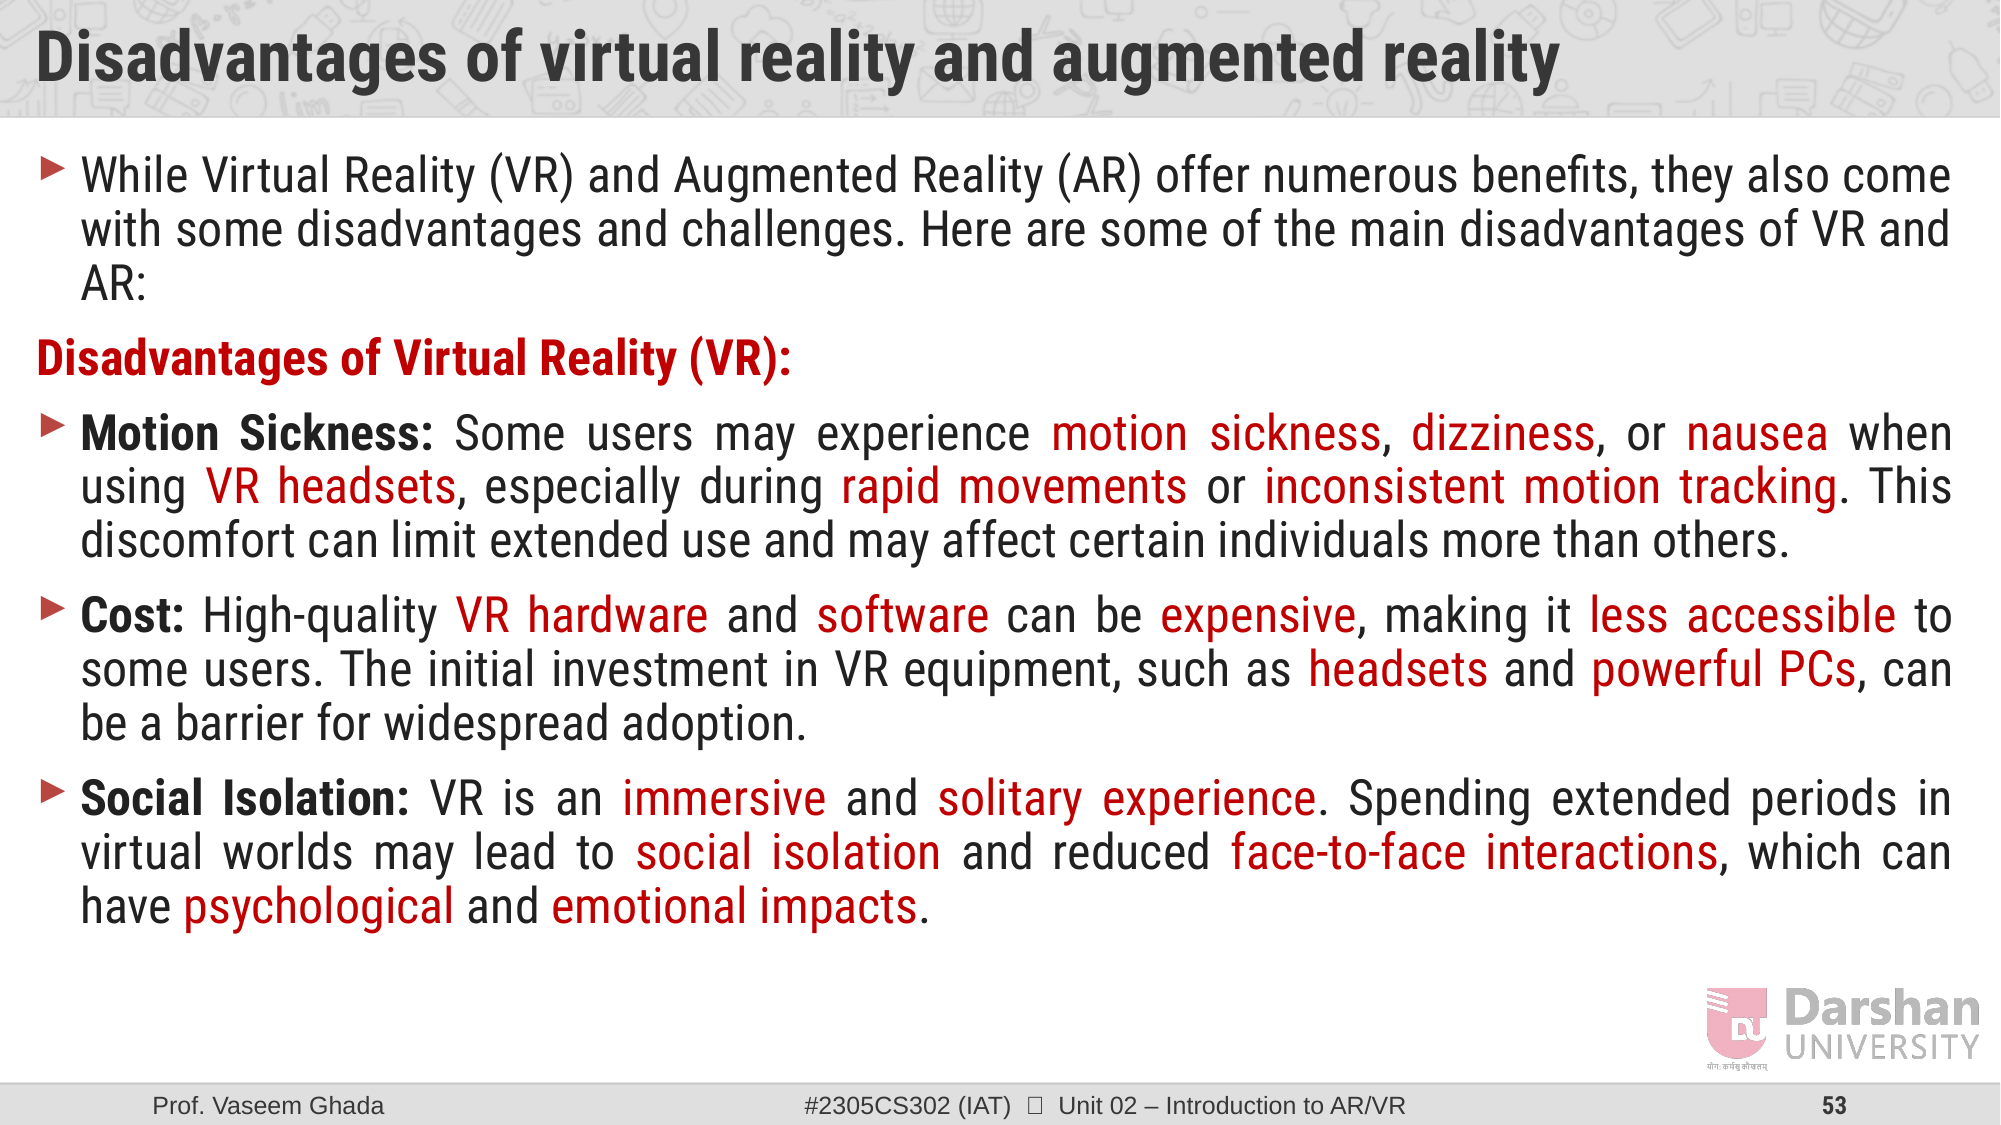

# Disadvantages of virtual reality and augmented reality
While Virtual Reality (VR) and Augmented Reality (AR) offer numerous benefits, they also come with some disadvantages and challenges. Here are some of the main disadvantages of VR and AR:
Disadvantages of Virtual Reality (VR):
Motion Sickness: Some users may experience motion sickness, dizziness, or nausea when using VR headsets, especially during rapid movements or inconsistent motion tracking. This discomfort can limit extended use and may affect certain individuals more than others.
Cost: High-quality VR hardware and software can be expensive, making it less accessible to some users. The initial investment in VR equipment, such as headsets and powerful PCs, can be a barrier for widespread adoption.
Social Isolation: VR is an immersive and solitary experience. Spending extended periods in virtual worlds may lead to social isolation and reduced face-to-face interactions, which can have psychological and emotional impacts.